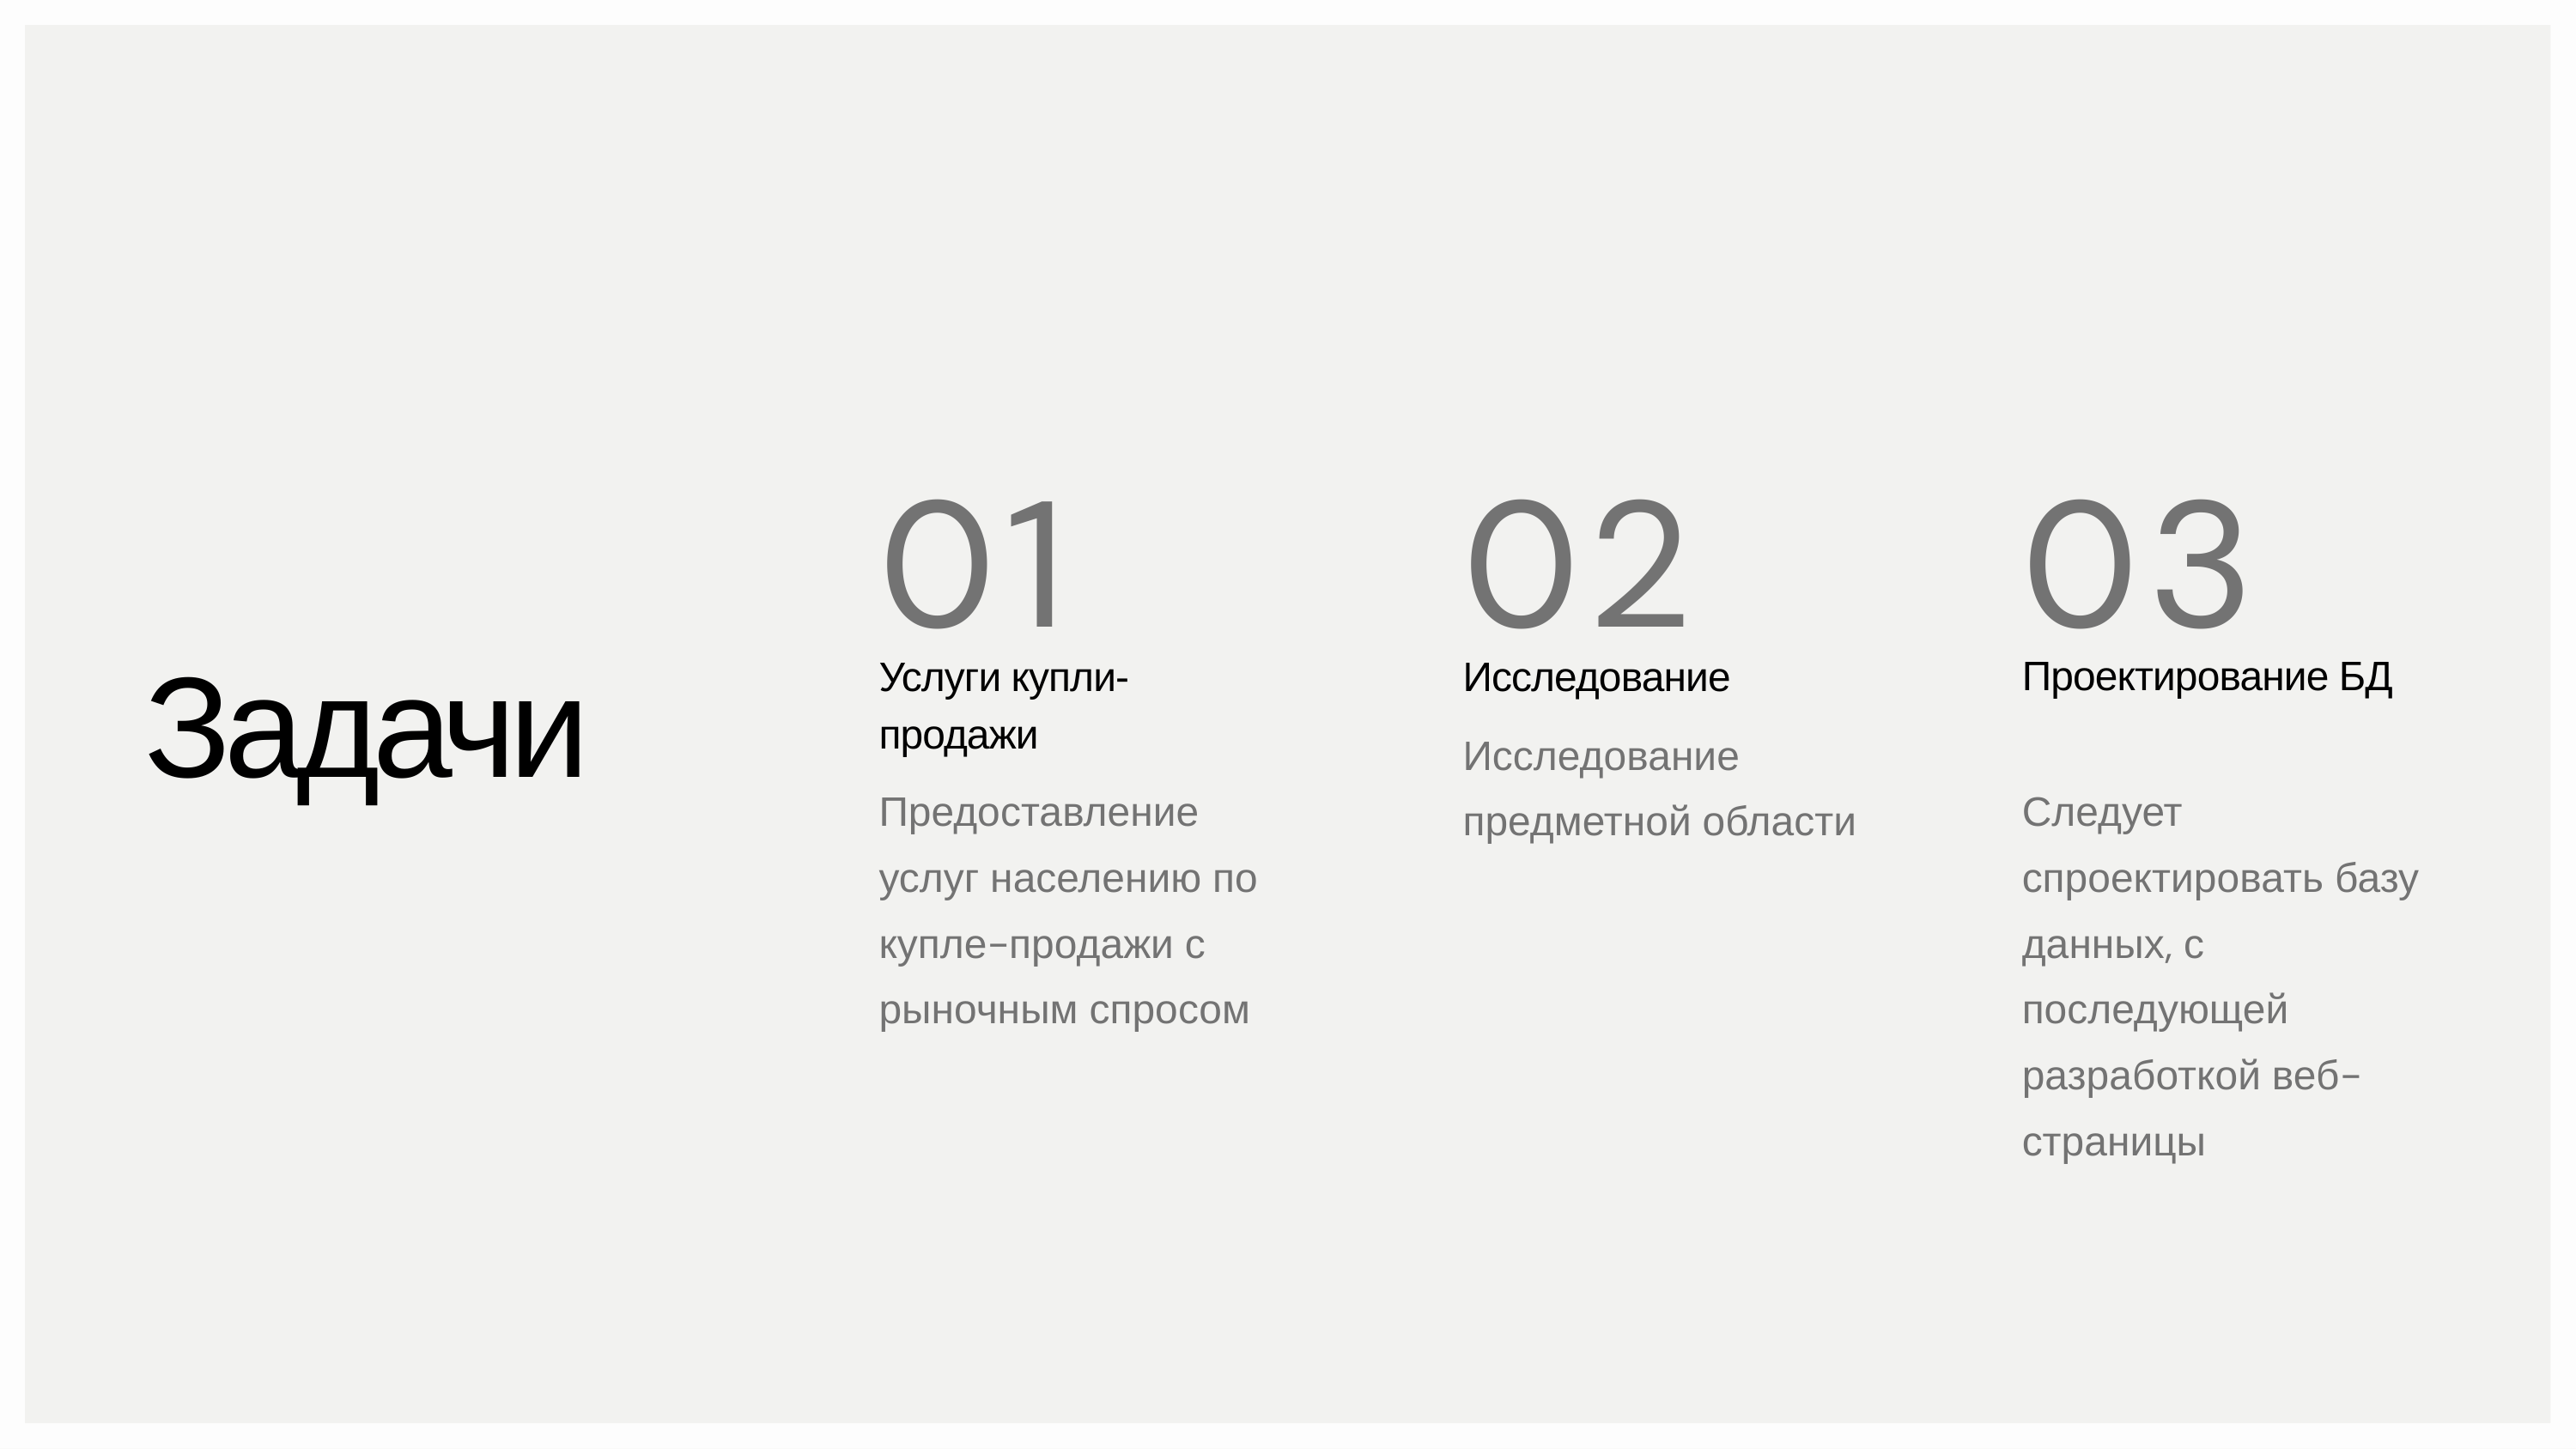

01
Услуги купли-продажи
Предоставление услуг населению по купле-продажи с рыночным спросом
02
Исследование
Исследование предметной области
03
Проектирование БД
Следует спроектировать базу данных, с последующей разработкой веб-страницы
Задачи